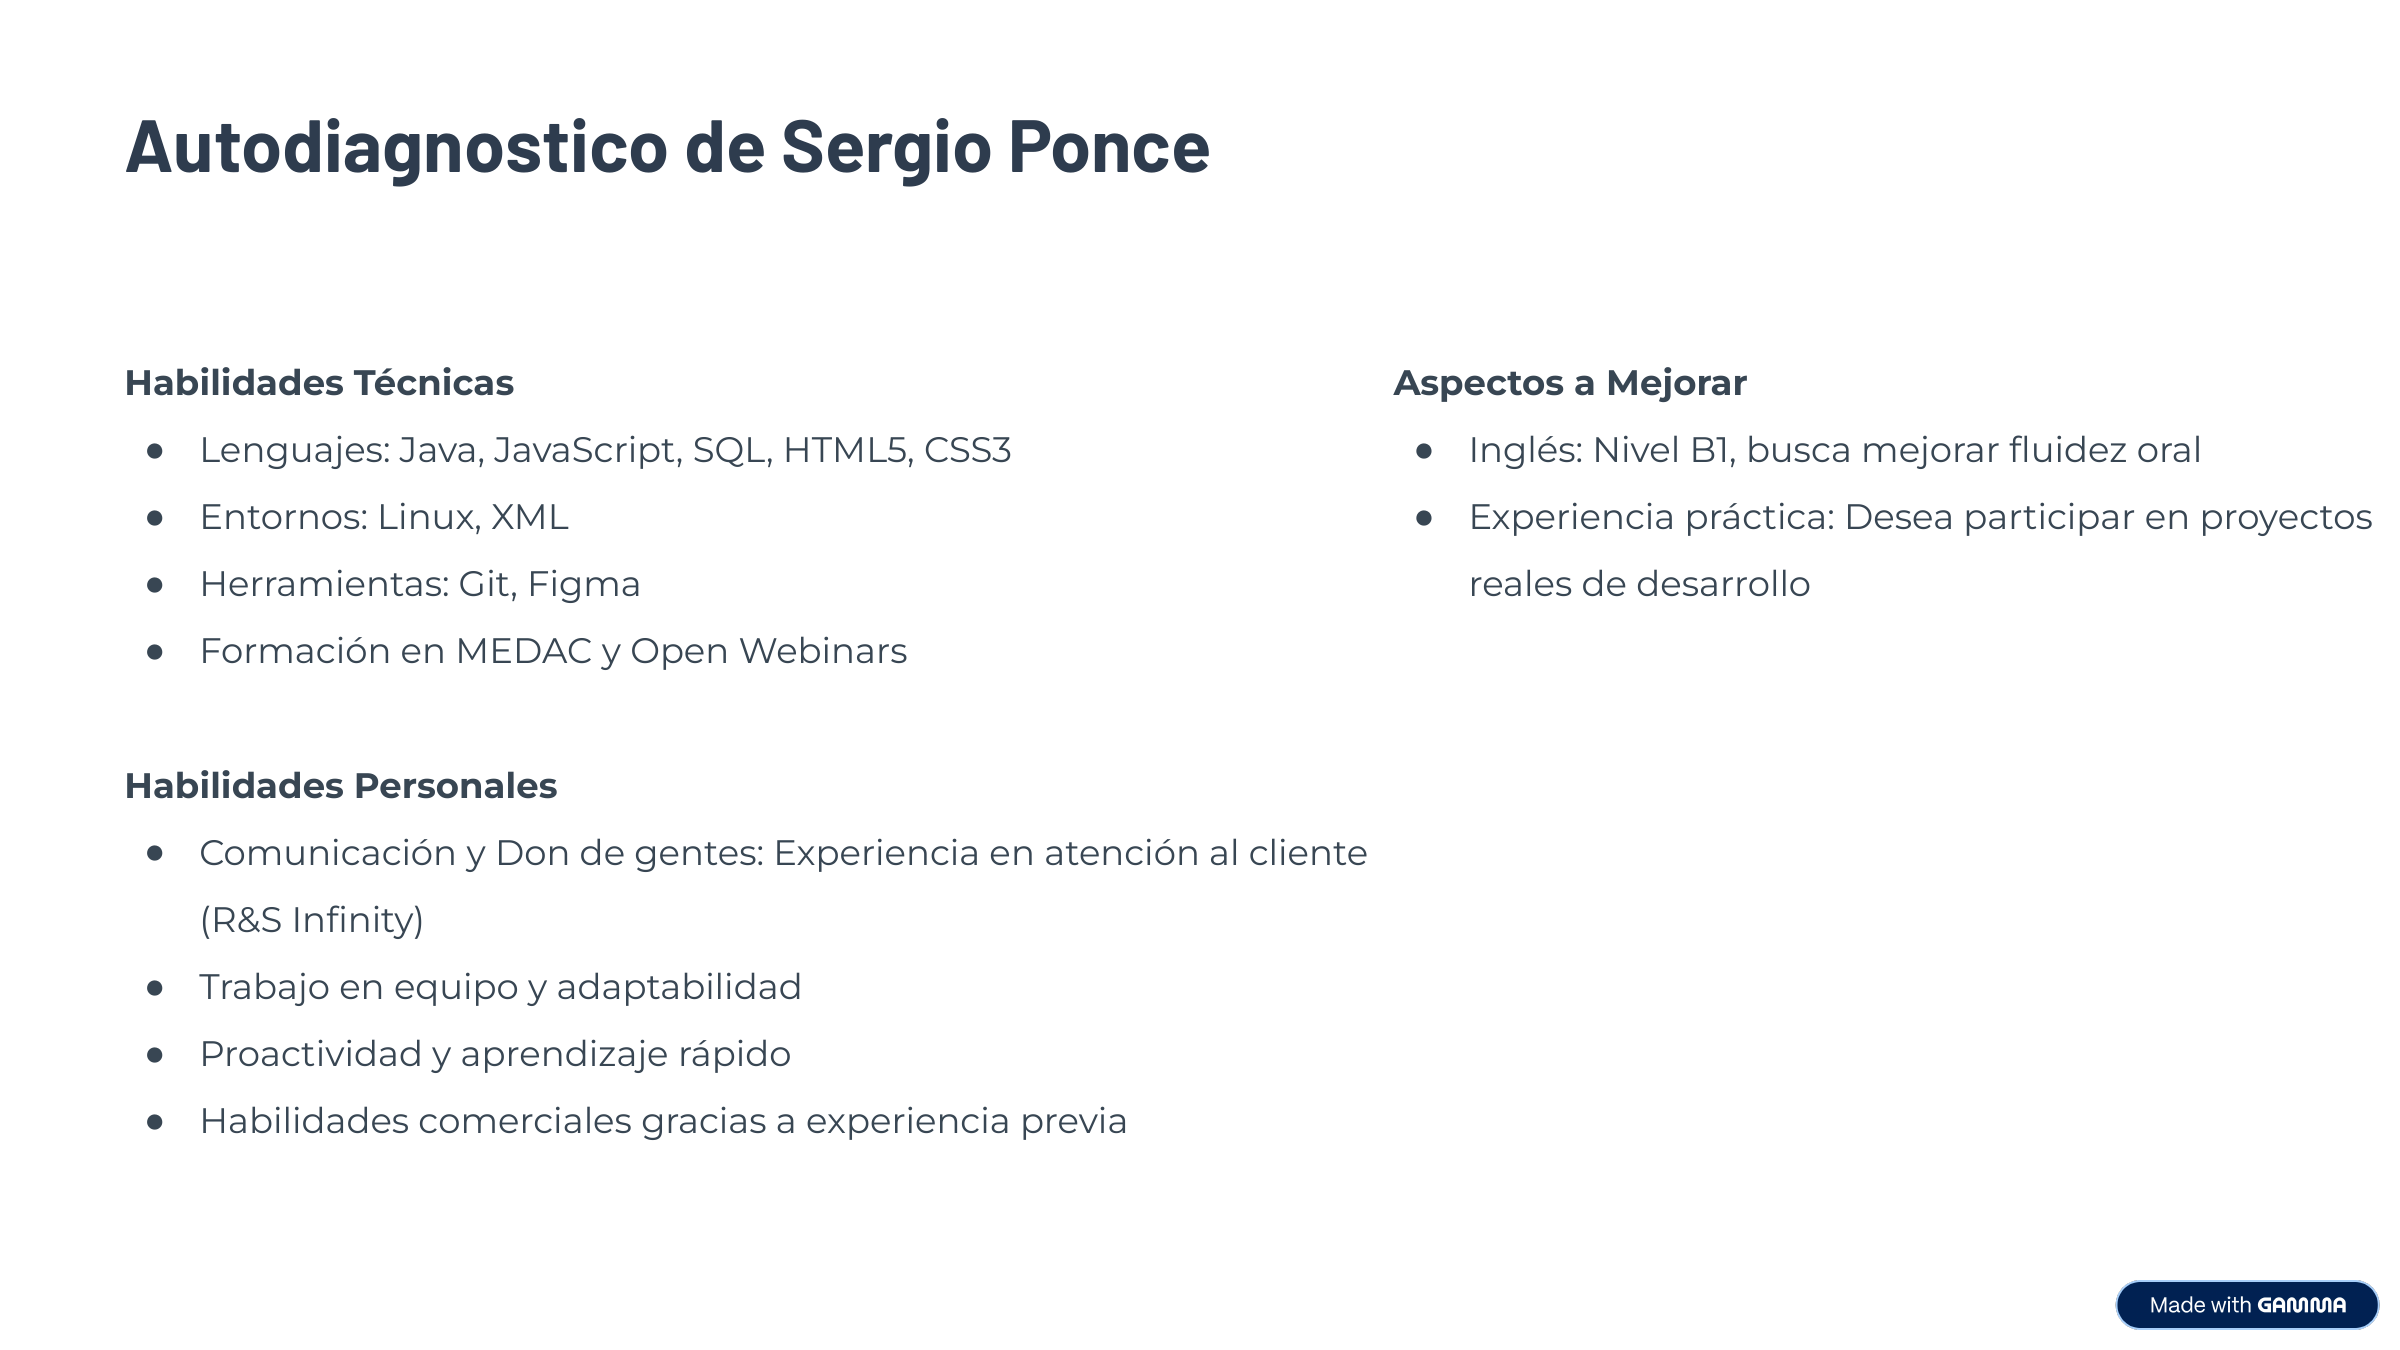

Autodiagnostico de Sergio Ponce
Aspectos a Mejorar
Inglés: Nivel B1, busca mejorar fluidez oral
Experiencia práctica: Desea participar en proyectos reales de desarrollo
Habilidades Técnicas
Lenguajes: Java, JavaScript, SQL, HTML5, CSS3
Entornos: Linux, XML
Herramientas: Git, Figma
Formación en MEDAC y Open Webinars

Habilidades Personales
Comunicación y Don de gentes: Experiencia en atención al cliente (R&S Infinity)
Trabajo en equipo y adaptabilidad
Proactividad y aprendizaje rápido
Habilidades comerciales gracias a experiencia previa